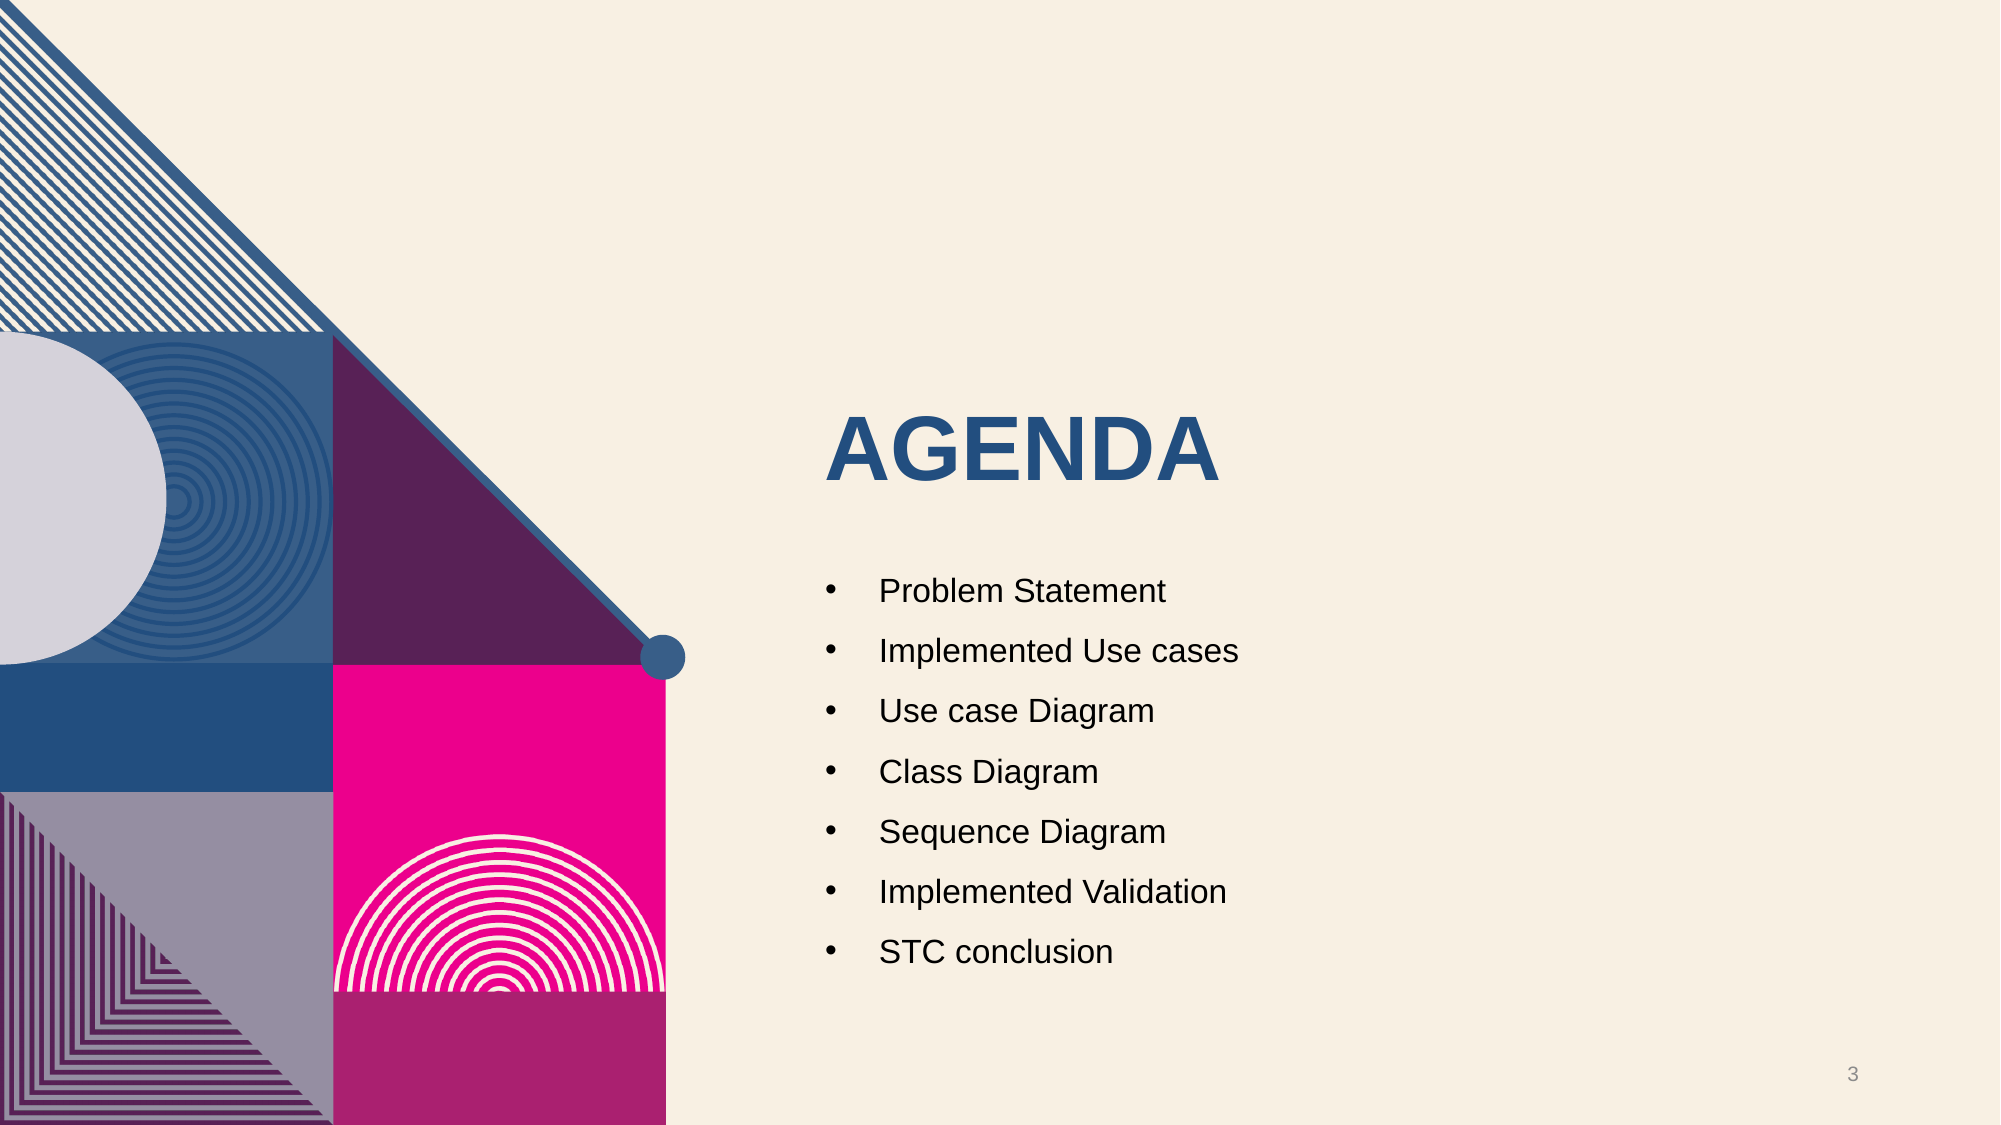

# Agenda
Problem Statement
Implemented Use cases
Use case Diagram
Class Diagram
Sequence Diagram
Implemented Validation
STC conclusion
3